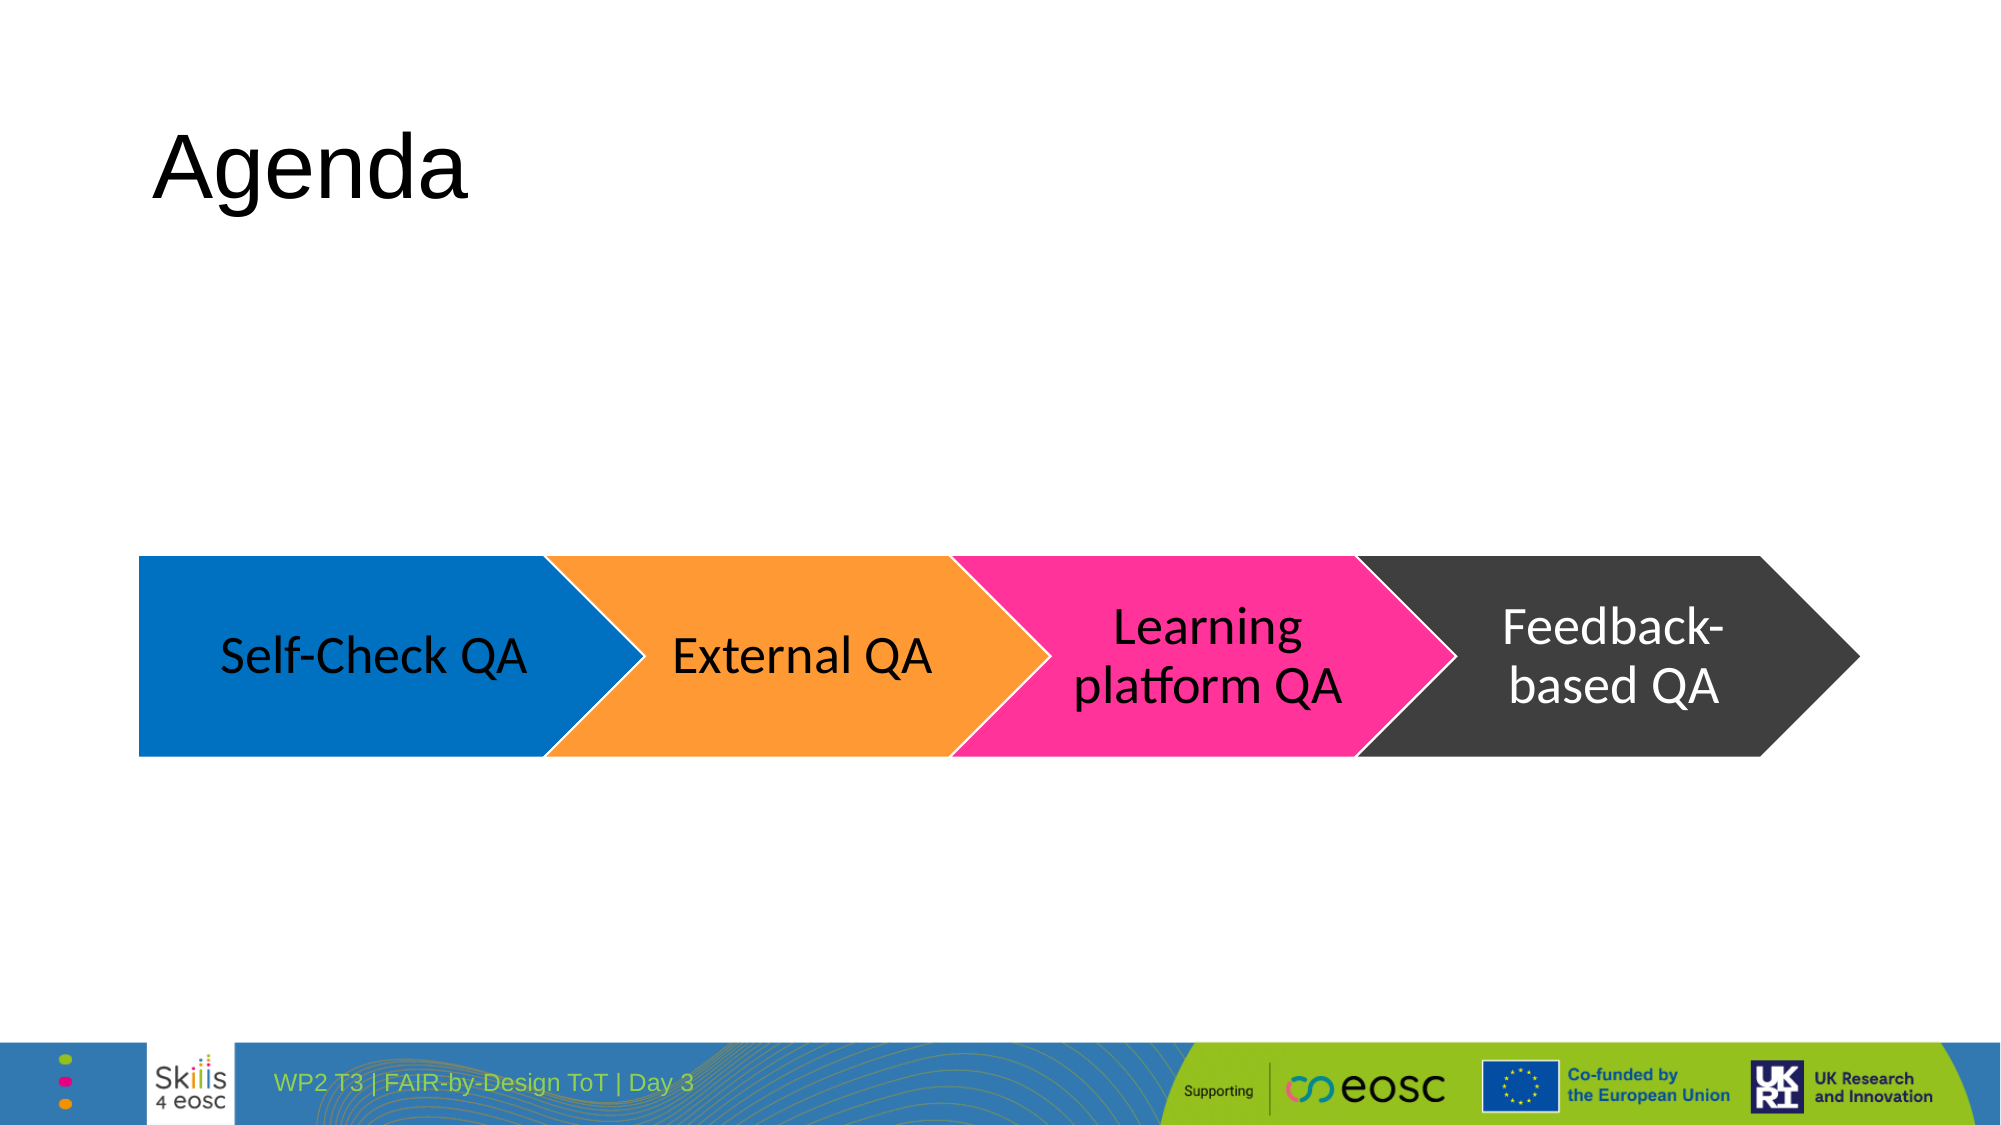

# Agenda
Self-Check QA
External QA
Learning platform QA
Feedback-based QA
WP2 T3 | FAIR-by-Design ToT | Day 3